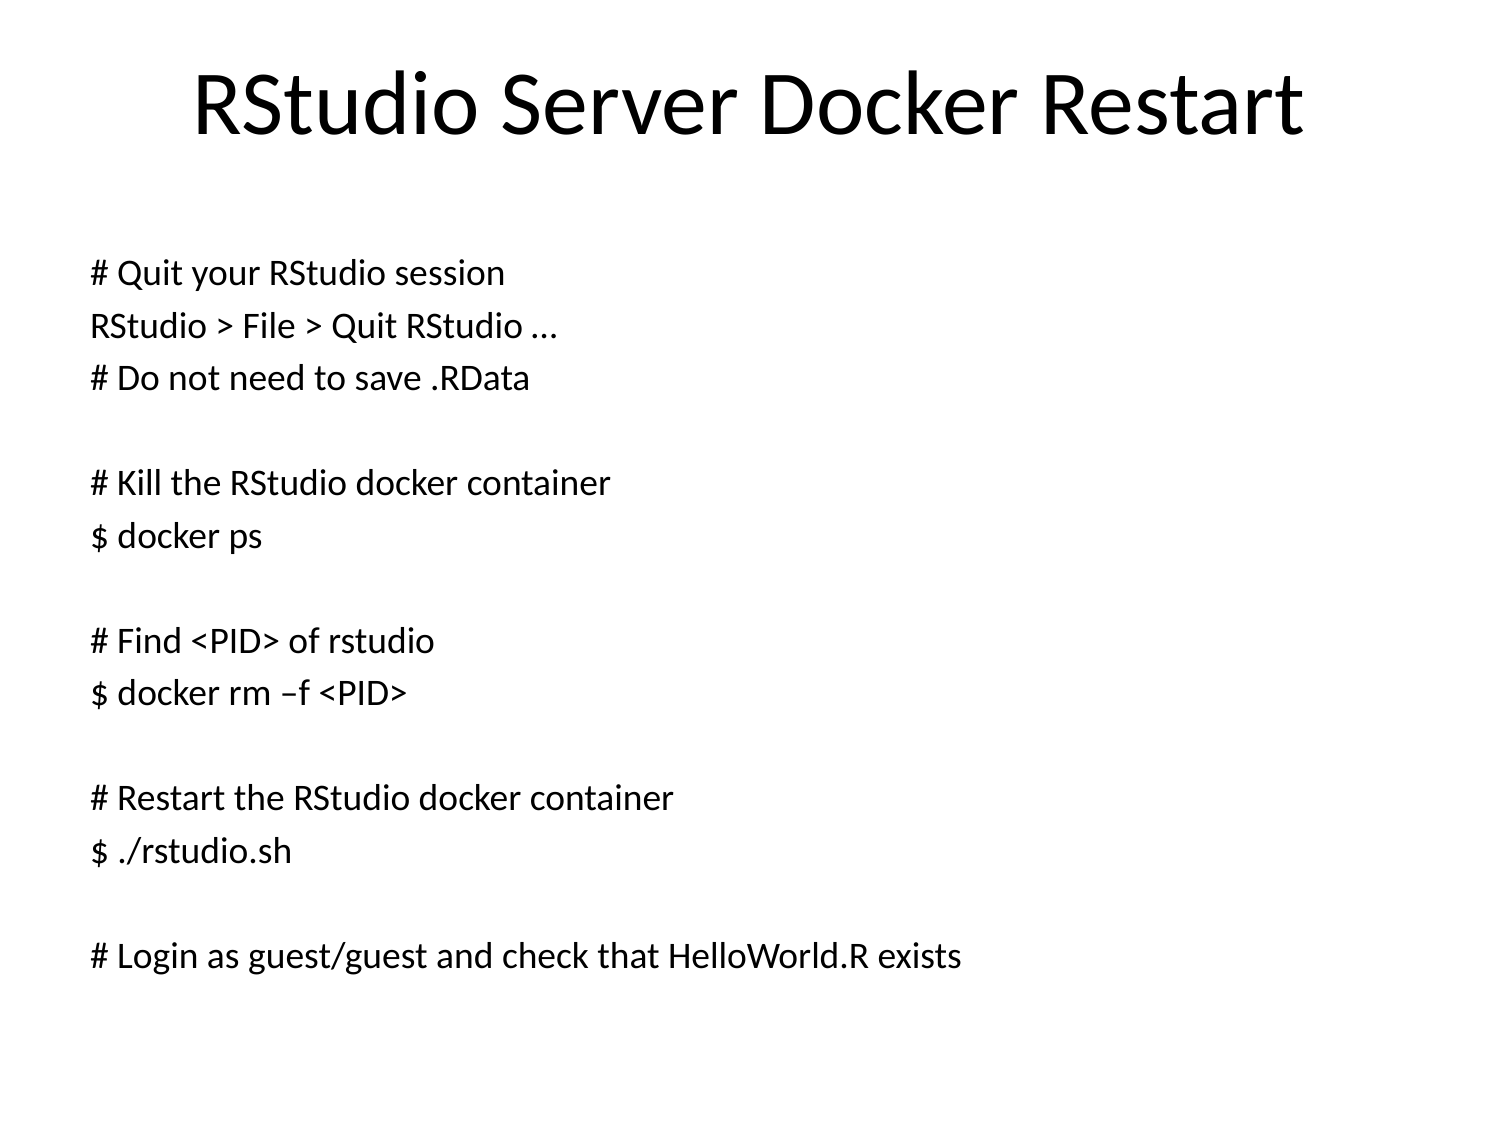

# RStudio Server Docker Restart
# Quit your RStudio session
RStudio > File > Quit RStudio …
# Do not need to save .RData

# Kill the RStudio docker container
$ docker ps

# Find <PID> of rstudio
$ docker rm –f <PID>

# Restart the RStudio docker container
$ ./rstudio.sh

# Login as guest/guest and check that HelloWorld.R exists